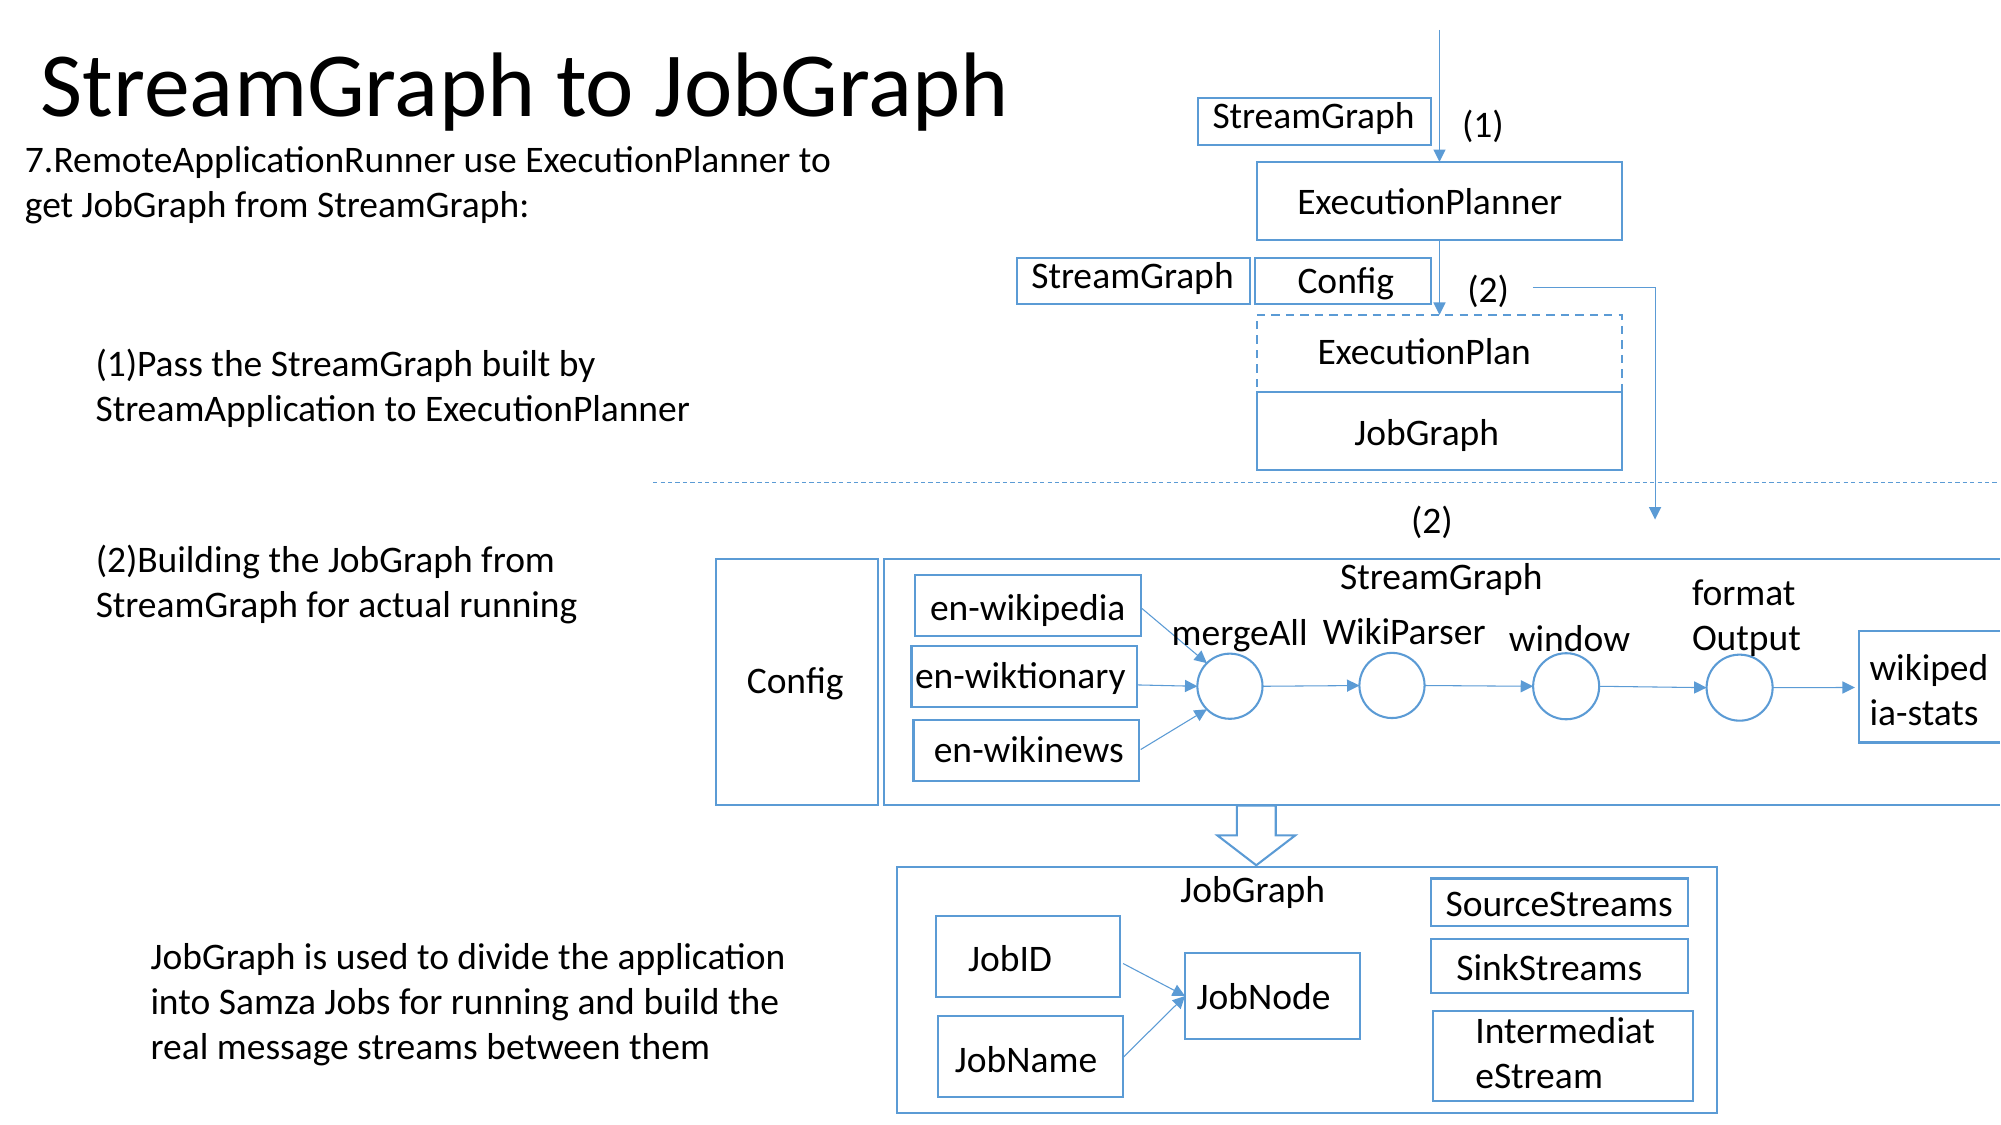

# StreamGraph to JobGraph
StreamGraph
(1)

7.RemoteApplicationRunner use ExecutionPlanner to get JobGraph from StreamGraph:

ExecutionPlanner
StreamGraph
Config

(2)

ExecutionPlan
(1)Pass the StreamGraph built by StreamApplication to ExecutionPlanner

JobGraph

(2)Building the JobGraph from StreamGraph for actual running
(2)
StreamGraph

formatOutput

en-wikipedia
WikiParser
mergeAll
window

wikipedia-stats
en-wiktionary

Config

en-wikinews

JobGraph

SourceStreams

JobGraph is used to divide the application into Samza Jobs for running and build the real message streams between them
JobID
SinkStreams

JobNode
IntermediateStream

JobName